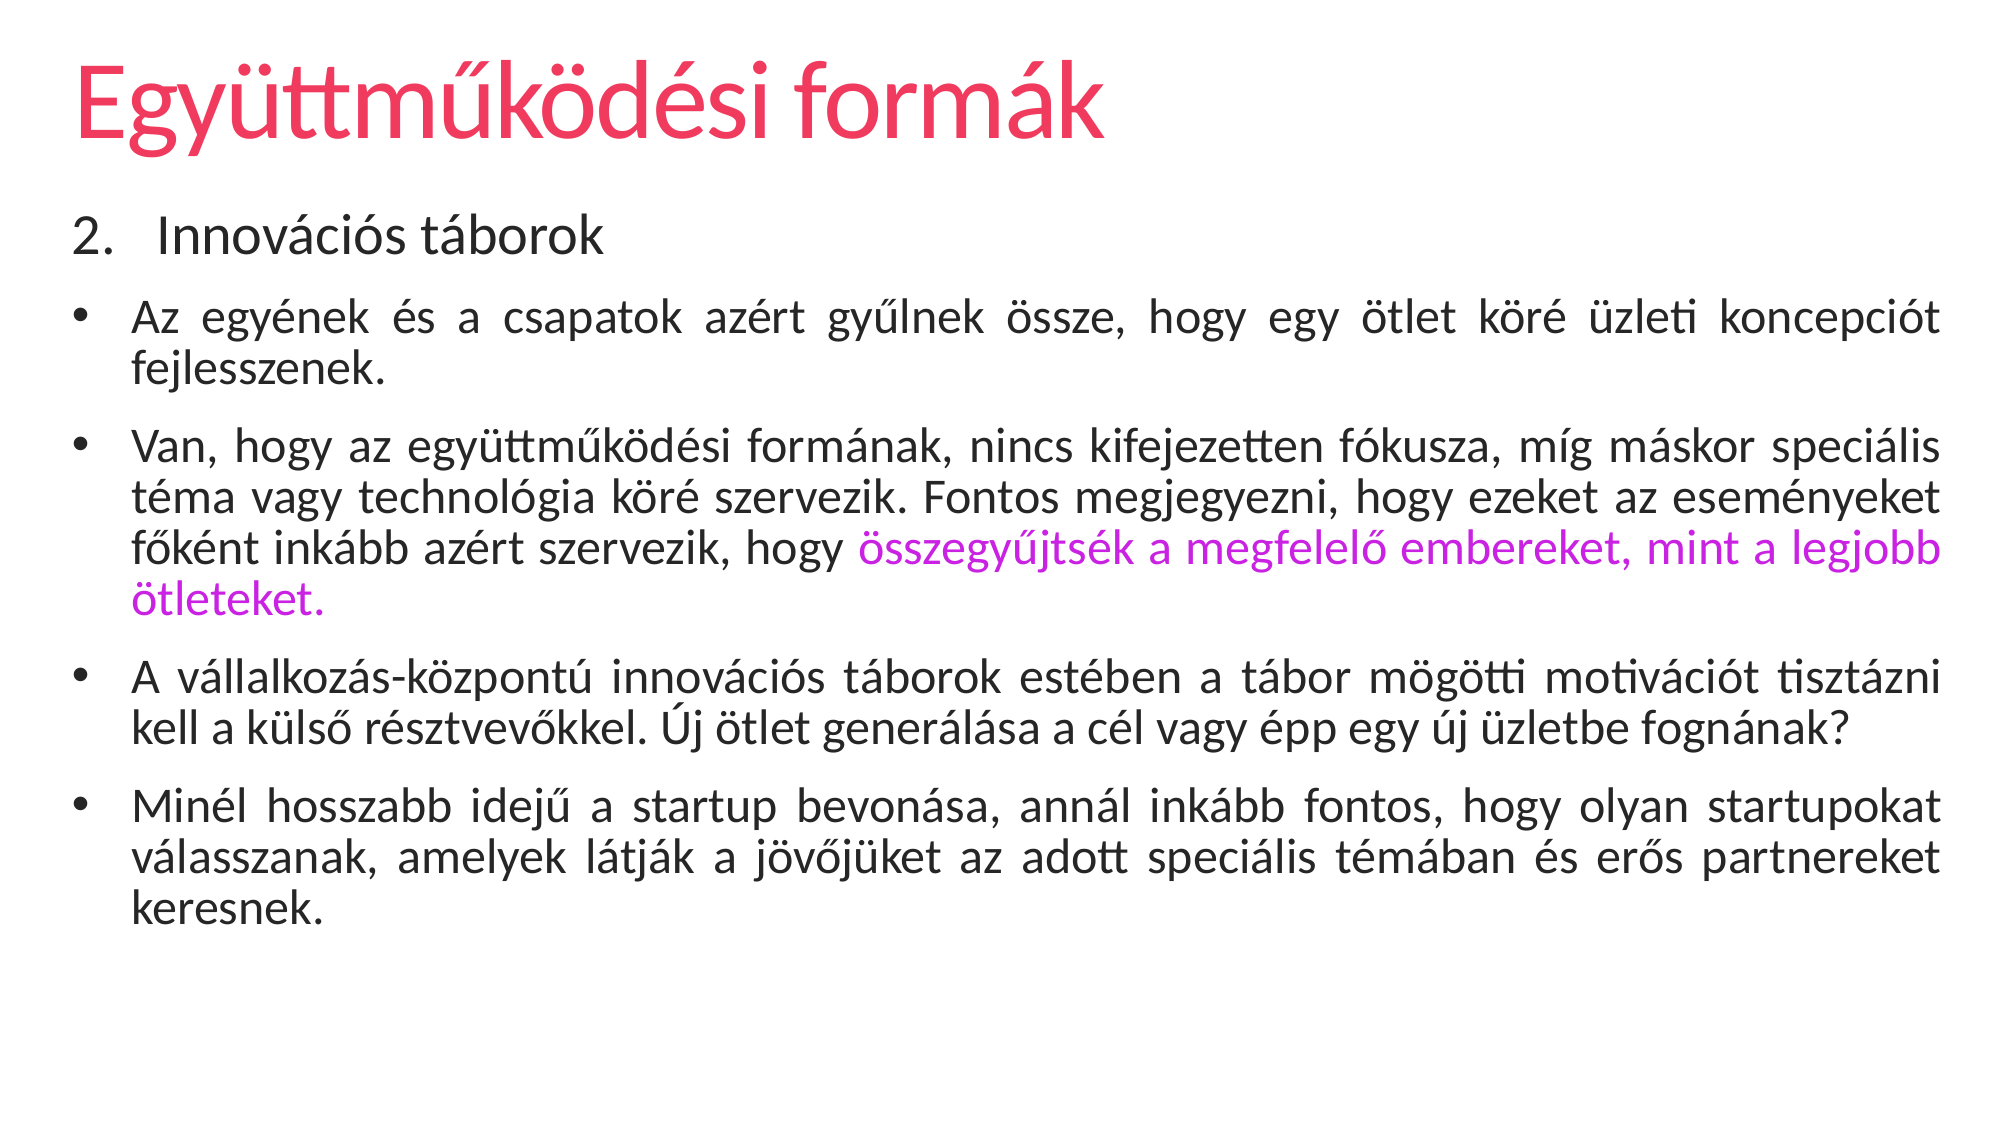

# Együttműködési formák
Innovációs táborok
Az egyének és a csapatok azért gyűlnek össze, hogy egy ötlet köré üzleti koncepciót fejlesszenek.
Van, hogy az együttműködési formának, nincs kifejezetten fókusza, míg máskor speciális téma vagy technológia köré szervezik. Fontos megjegyezni, hogy ezeket az eseményeket főként inkább azért szervezik, hogy összegyűjtsék a megfelelő embereket, mint a legjobb ötleteket.
A vállalkozás-központú innovációs táborok estében a tábor mögötti motivációt tisztázni kell a külső résztvevőkkel. Új ötlet generálása a cél vagy épp egy új üzletbe fognának?
Minél hosszabb idejű a startup bevonása, annál inkább fontos, hogy olyan startupokat válasszanak, amelyek látják a jövőjüket az adott speciális témában és erős partnereket keresnek.